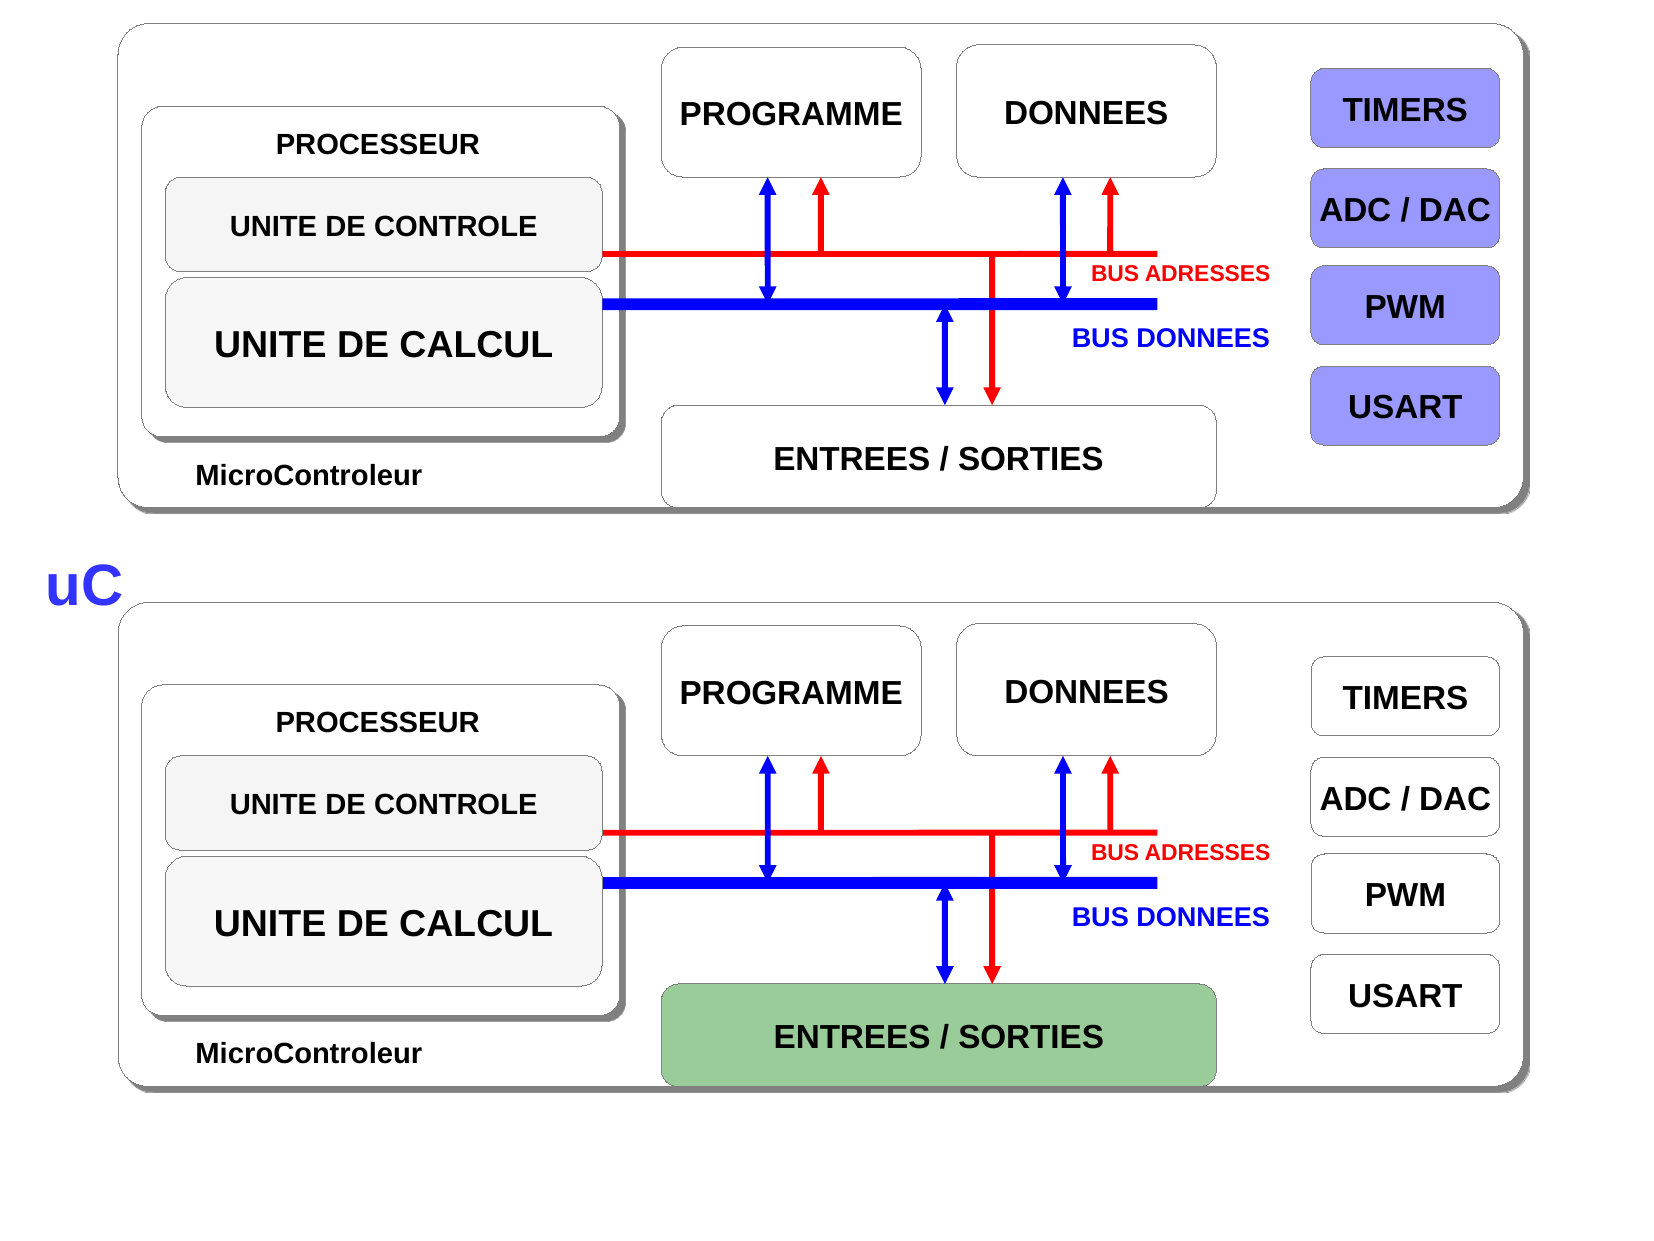

DONNEES
PROGRAMME
TIMERS

PROCESSEUR
ADC / DAC
UNITE DE CONTROLE

BUS ADRESSES

PWM
UNITE DE CALCUL

BUS DONNEES
USART
ENTREES / SORTIES
MicroControleur
uC

DONNEES
PROGRAMME
TIMERS

PROCESSEUR
UNITE DE CONTROLE

ADC / DAC
BUS ADRESSES

PWM
UNITE DE CALCUL

BUS DONNEES
USART
ENTREES / SORTIES
MicroControleur